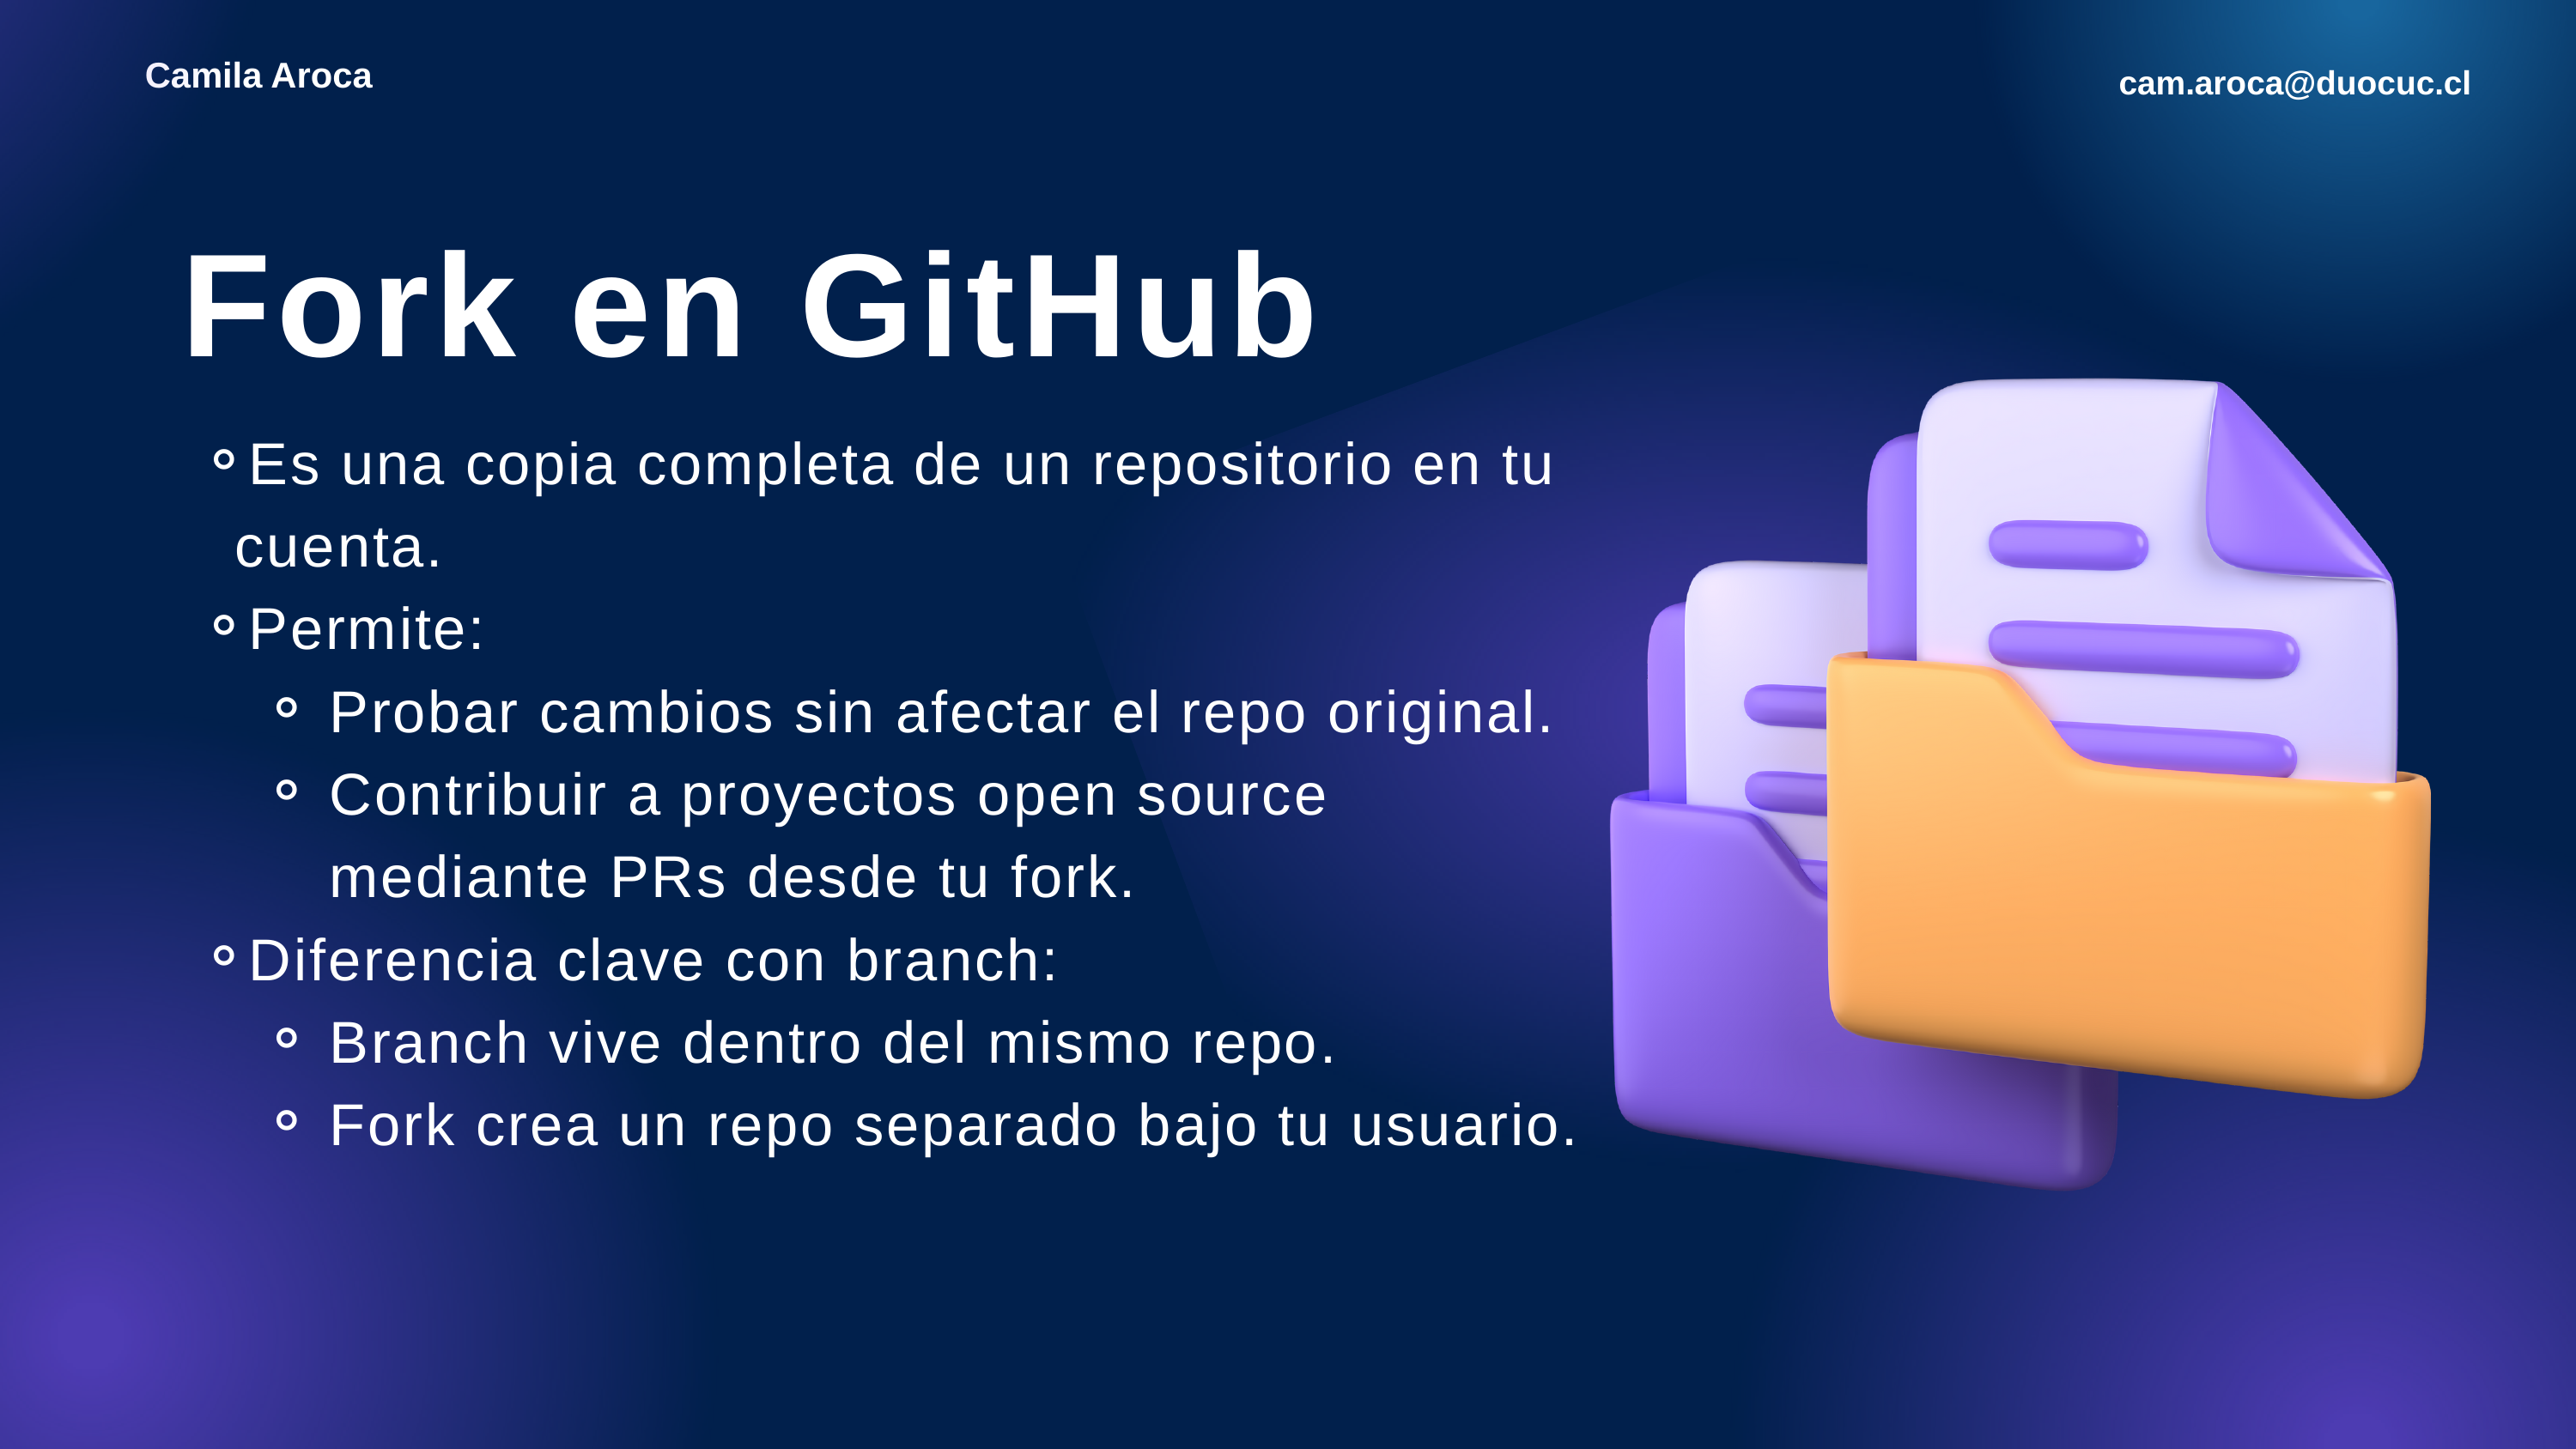

Camila Aroca
cam.aroca@duocuc.cl
Fork en GitHub

Es una copia completa de un repositorio en tu cuenta.
Permite:
Probar cambios sin afectar el repo original.
Contribuir a proyectos open source mediante PRs desde tu fork.
Diferencia clave con branch:
Branch vive dentro del mismo repo.
Fork crea un repo separado bajo tu usuario.